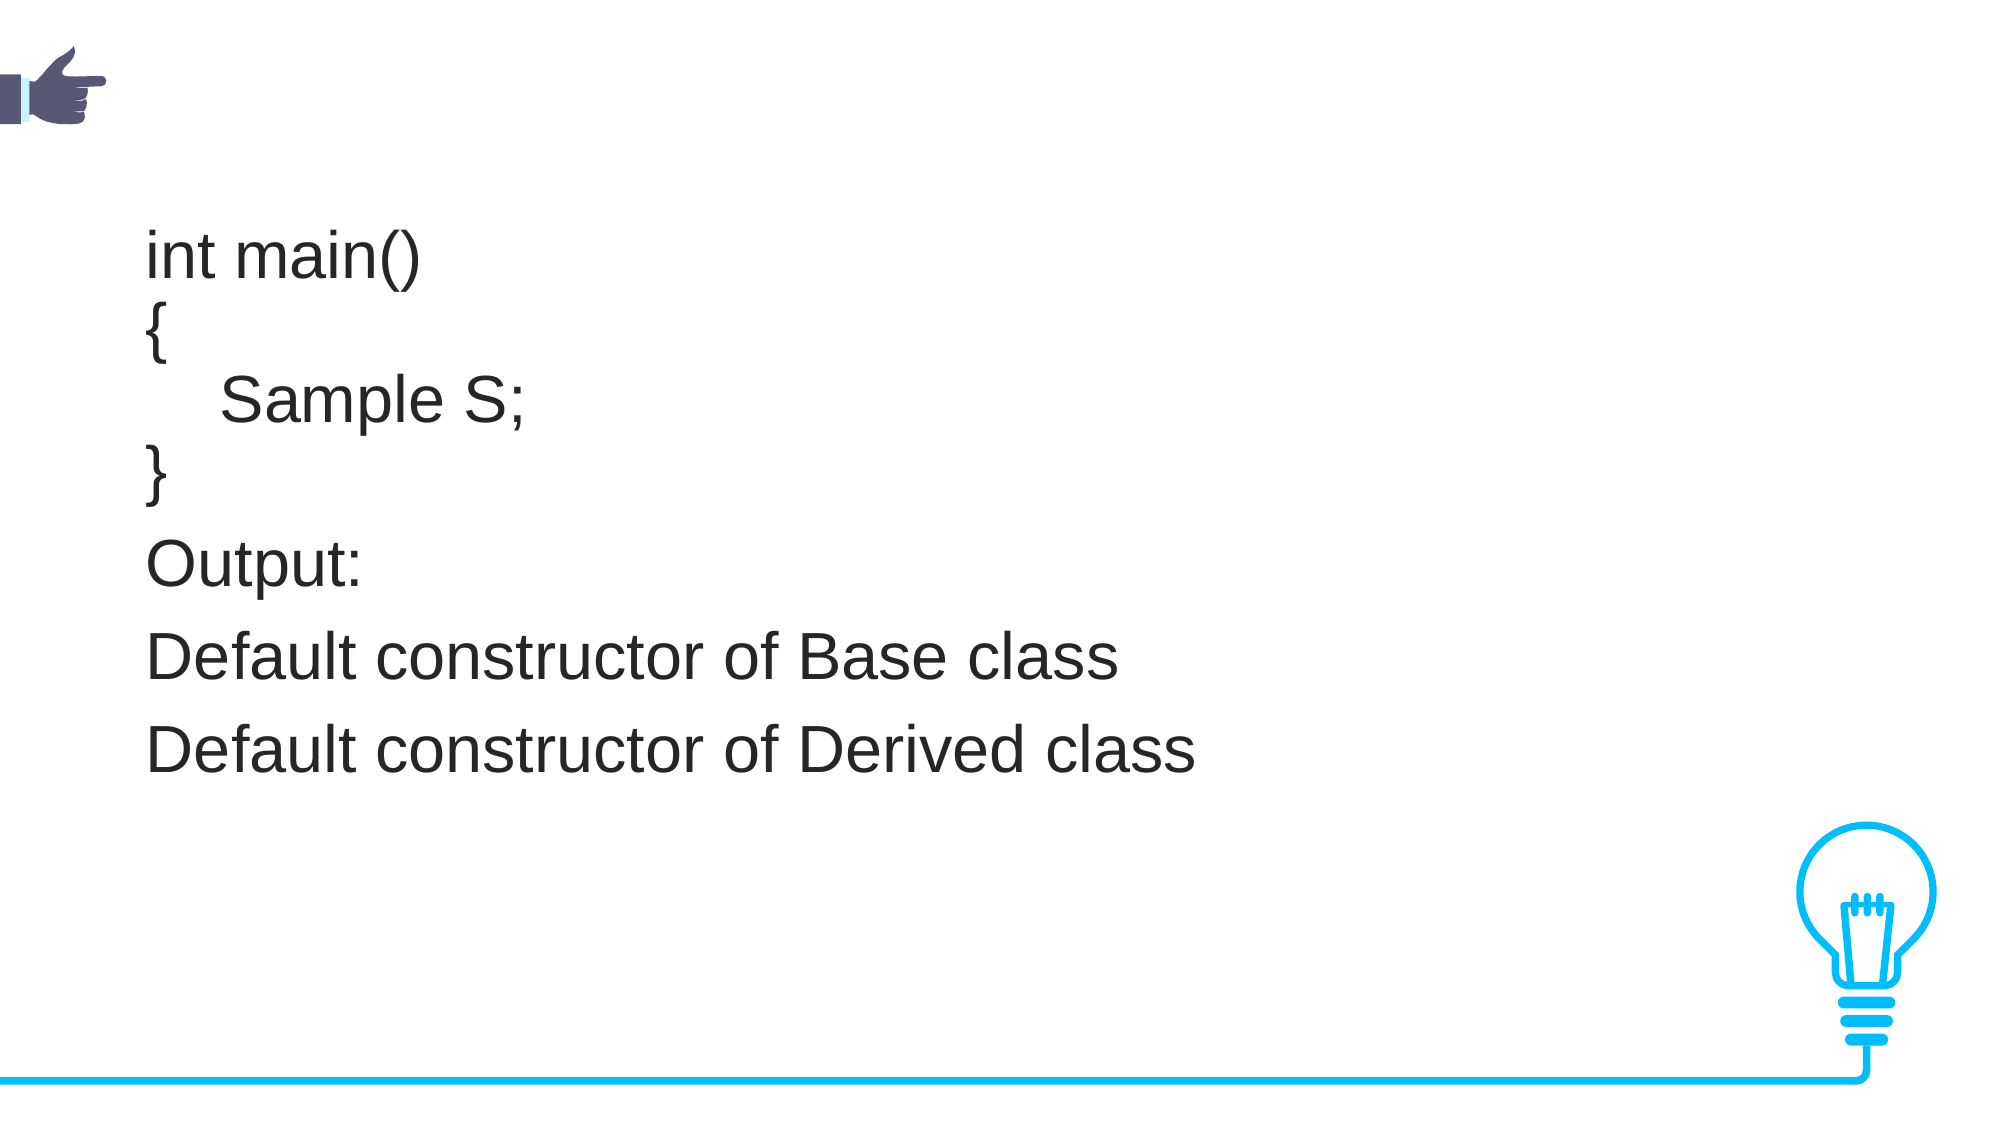

int main()
{
    Sample S;
}
Output:
Default constructor of Base class
Default constructor of Derived class